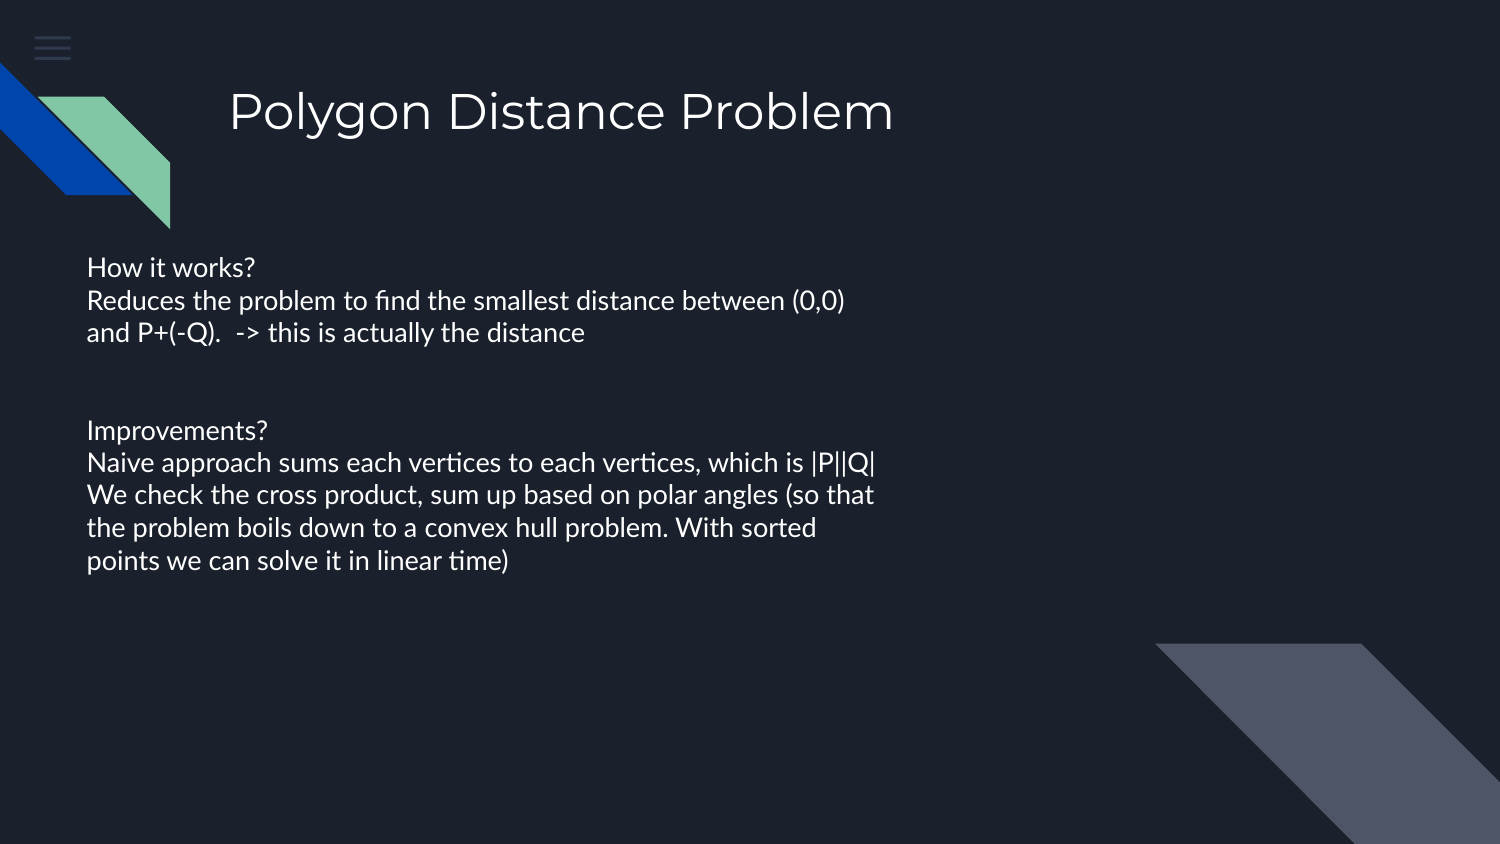

# Polygon Distance Problem
How it works?
Reduces the problem to find the smallest distance between (0,0) and P+(-Q).  -> this is actually the distance

Improvements?
Naive approach sums each vertices to each vertices, which is |P||Q|
We check the cross product, sum up based on polar angles (so that the problem boils down to a convex hull problem. With sorted points we can solve it in linear time)